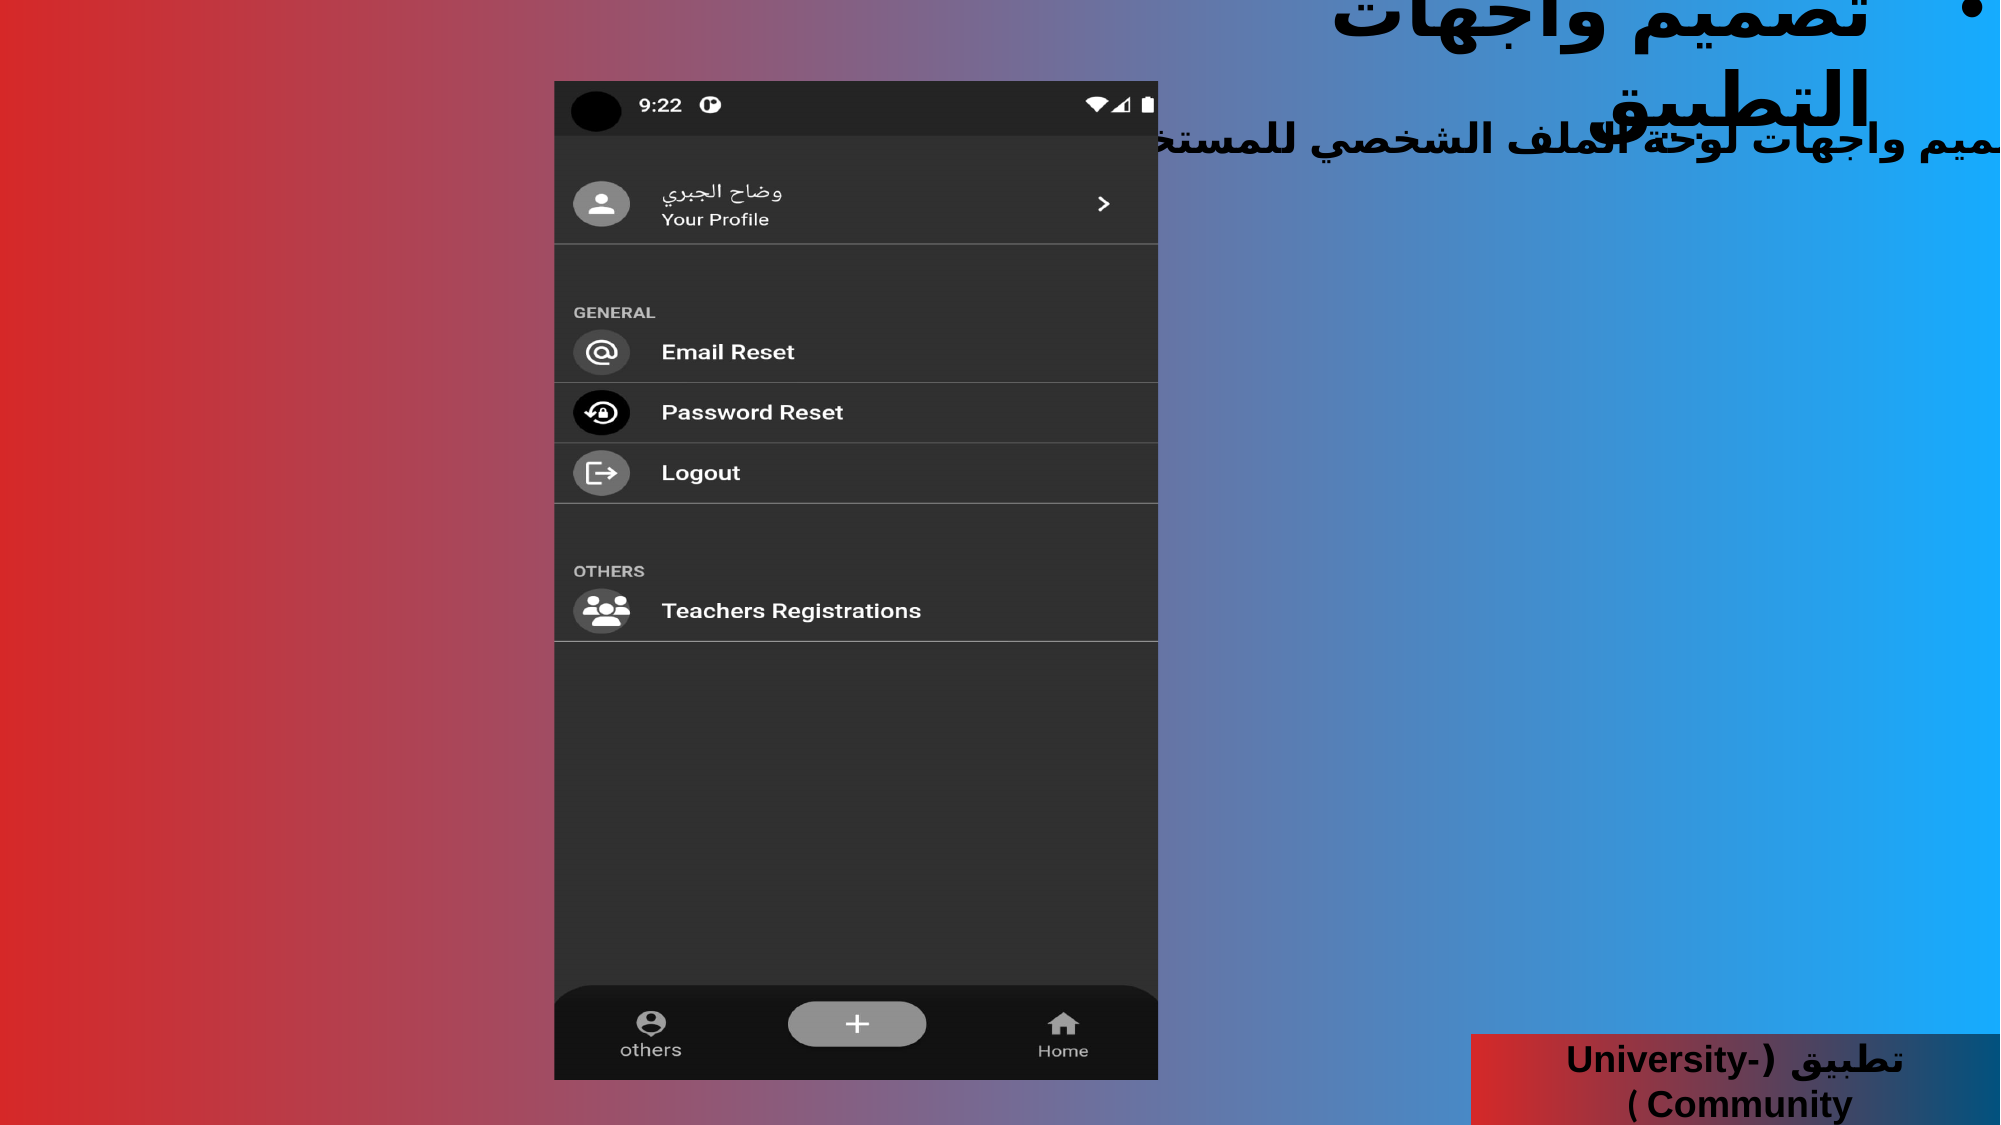

تصميم واجهات التطبيق

تصميم واجهات لوحة الملف الشخصي للمستخدم

تطبيق (University-Community )